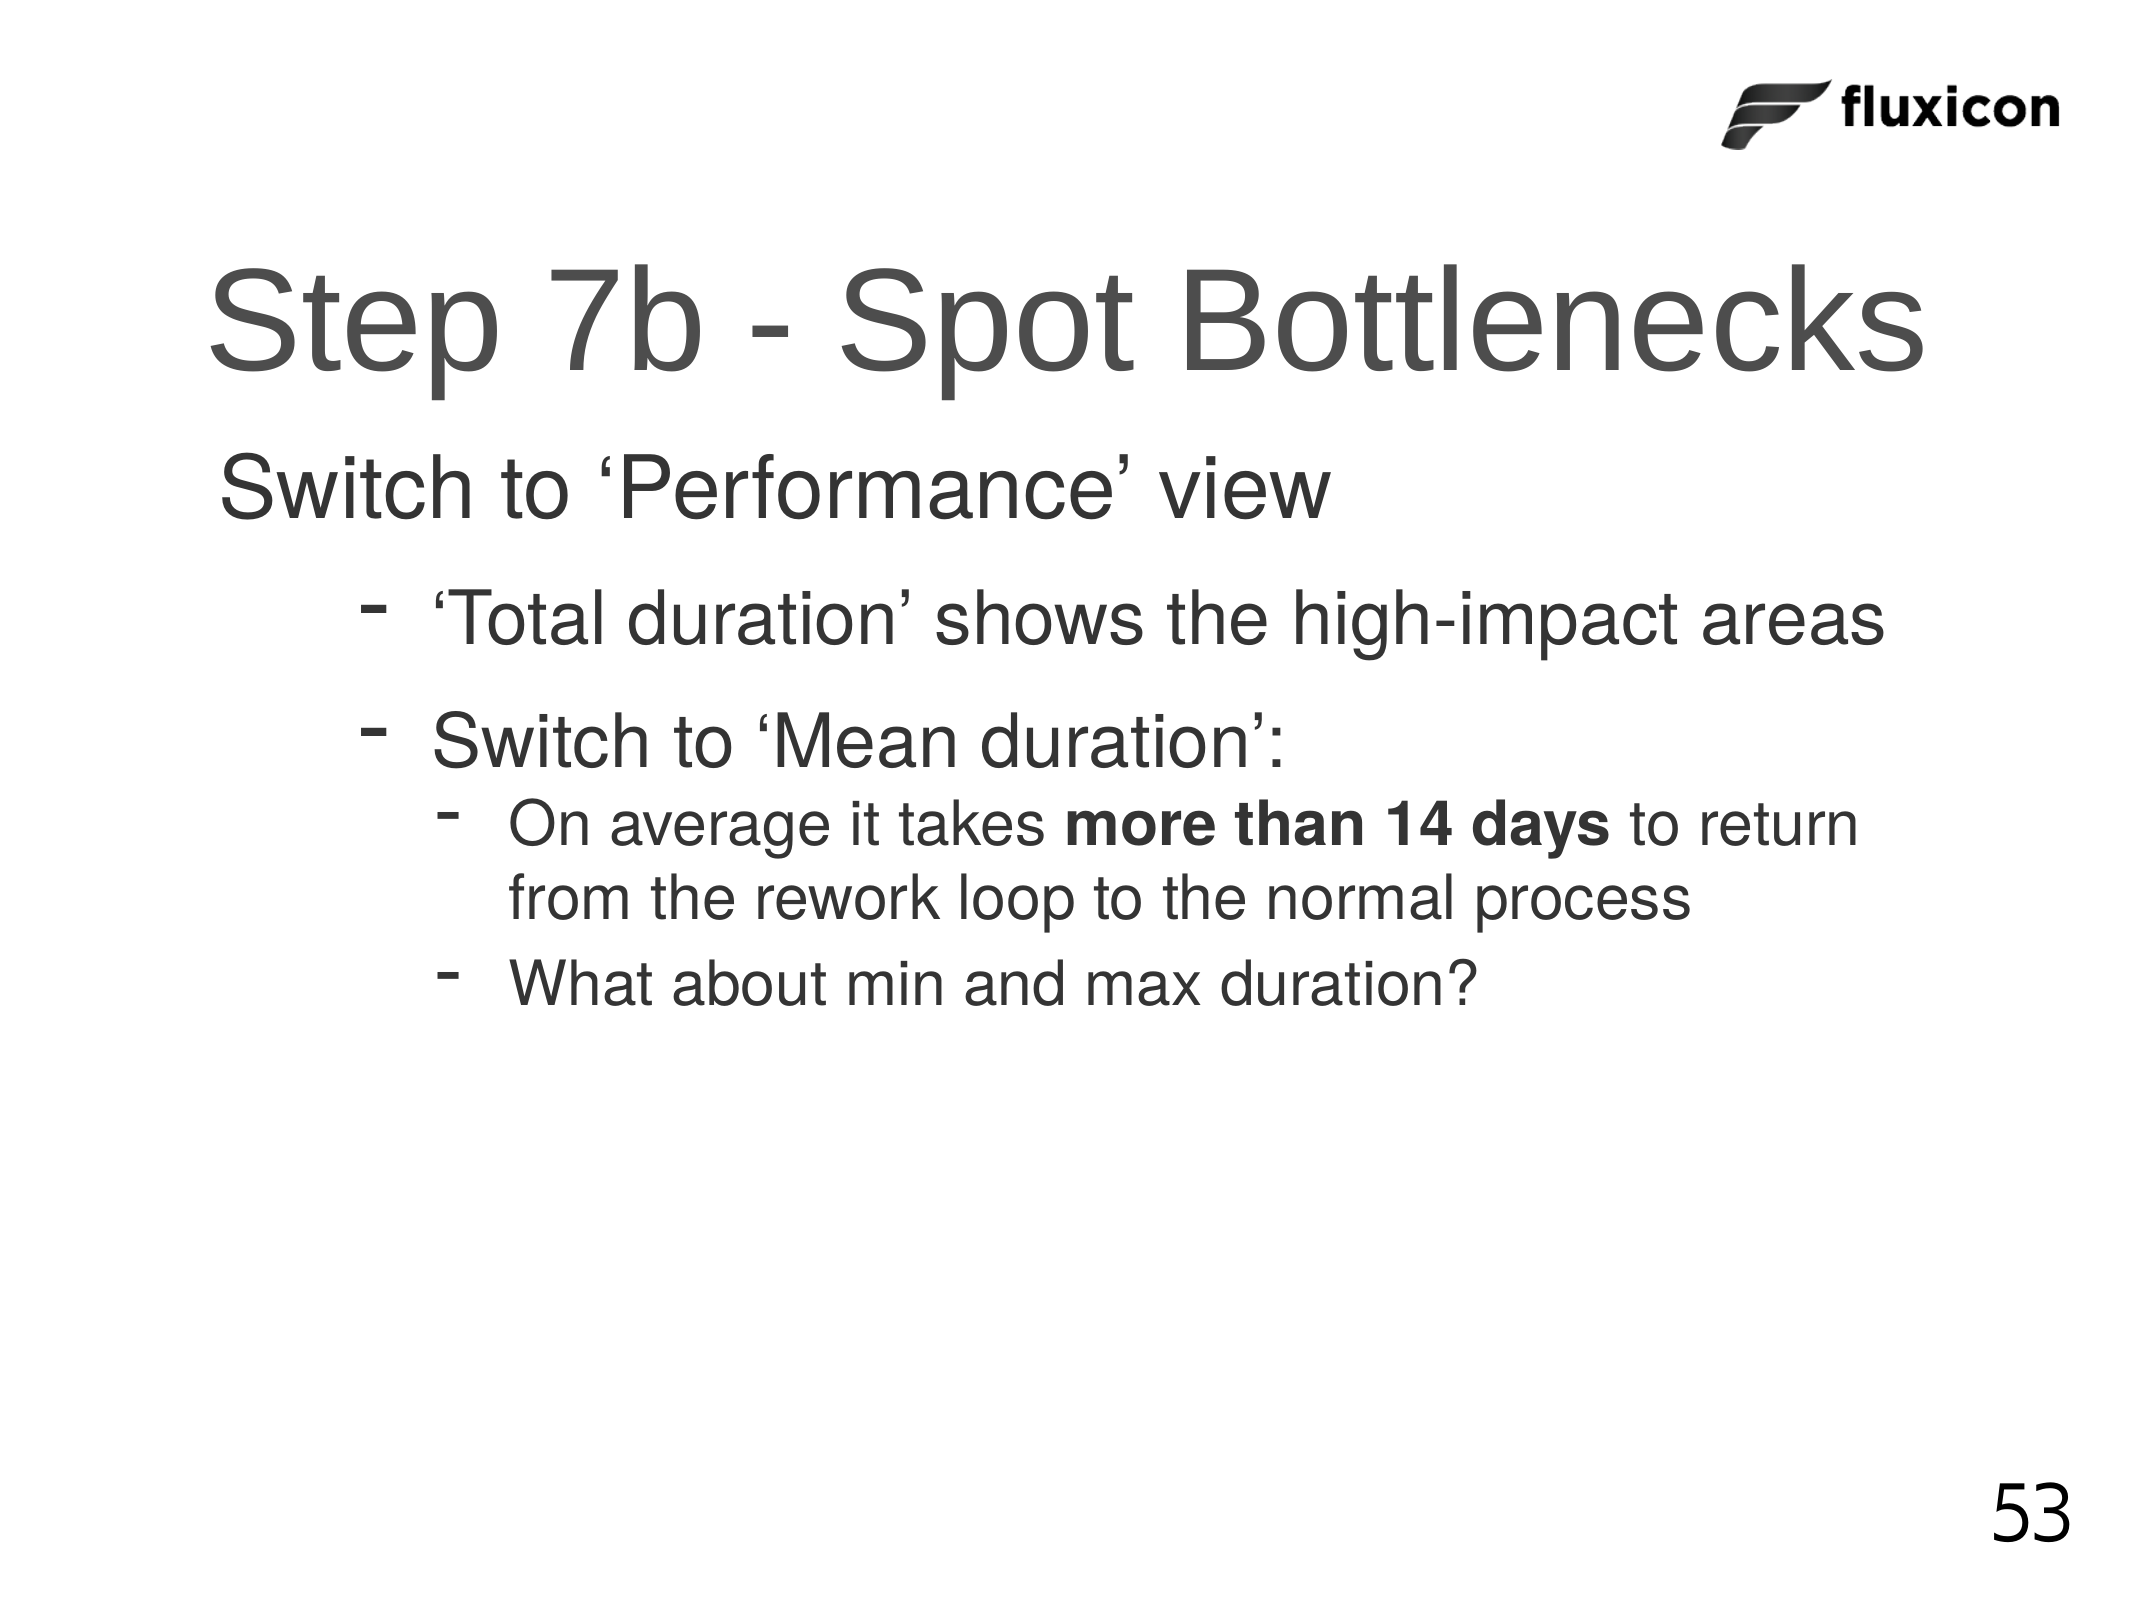

# Step 7b - Spot Bottlenecks
Switch to ‘Performance’ view
‘Total duration’ shows the high-impact areas
Switch to ‘Mean duration’:
On average it takes more than 14 days to return from the rework loop to the normal process
What about min and max duration?
53